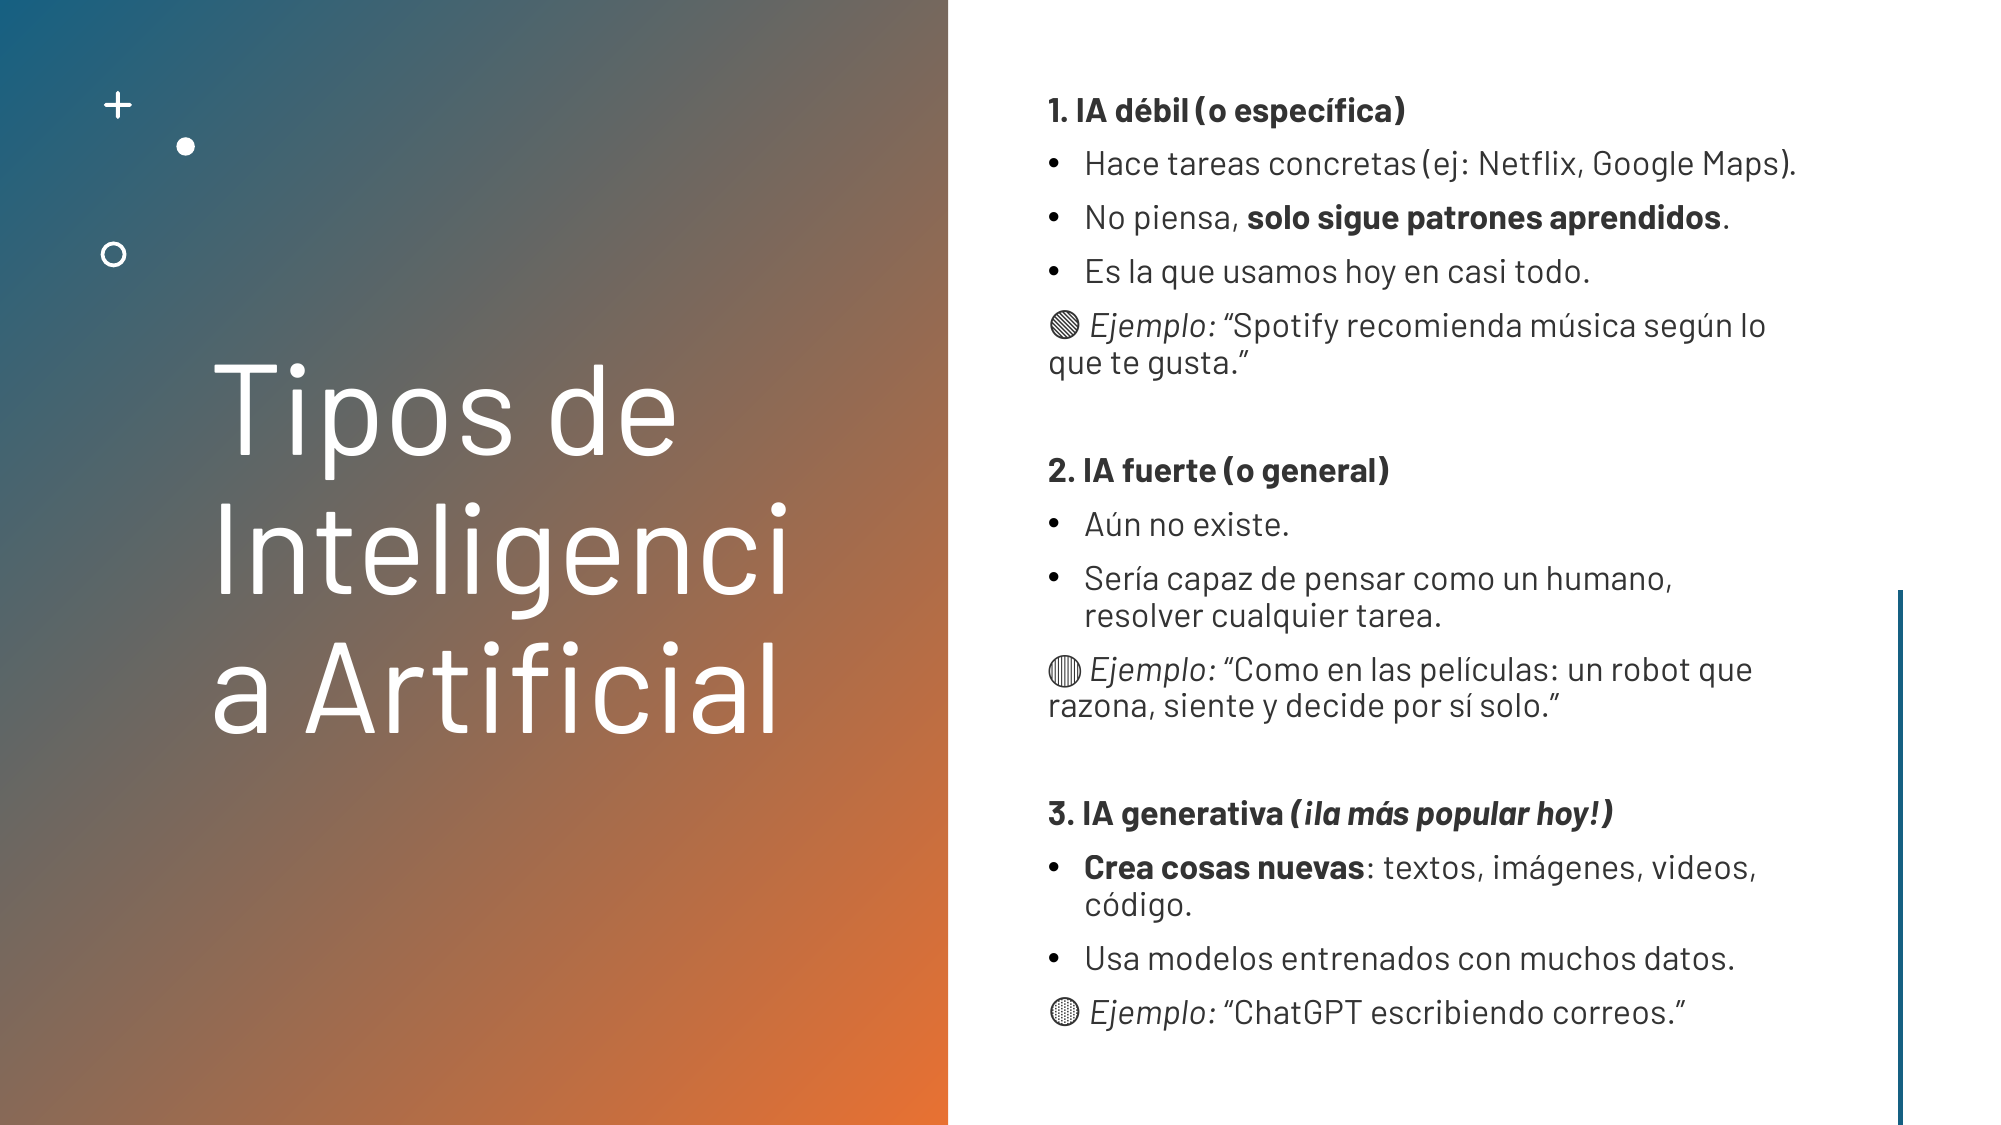

# Tipos de Inteligencia Artificial
1. IA débil (o específica)
Hace tareas concretas (ej: Netflix, Google Maps).
No piensa, solo sigue patrones aprendidos.
Es la que usamos hoy en casi todo.
🟢 Ejemplo: “Spotify recomienda música según lo que te gusta.”

2. IA fuerte (o general)
Aún no existe.
Sería capaz de pensar como un humano, resolver cualquier tarea.
🔴 Ejemplo: “Como en las películas: un robot que razona, siente y decide por sí solo.”

3. IA generativa (¡la más popular hoy!)
Crea cosas nuevas: textos, imágenes, videos, código.
Usa modelos entrenados con muchos datos.
🟡 Ejemplo: “ChatGPT escribiendo correos.”